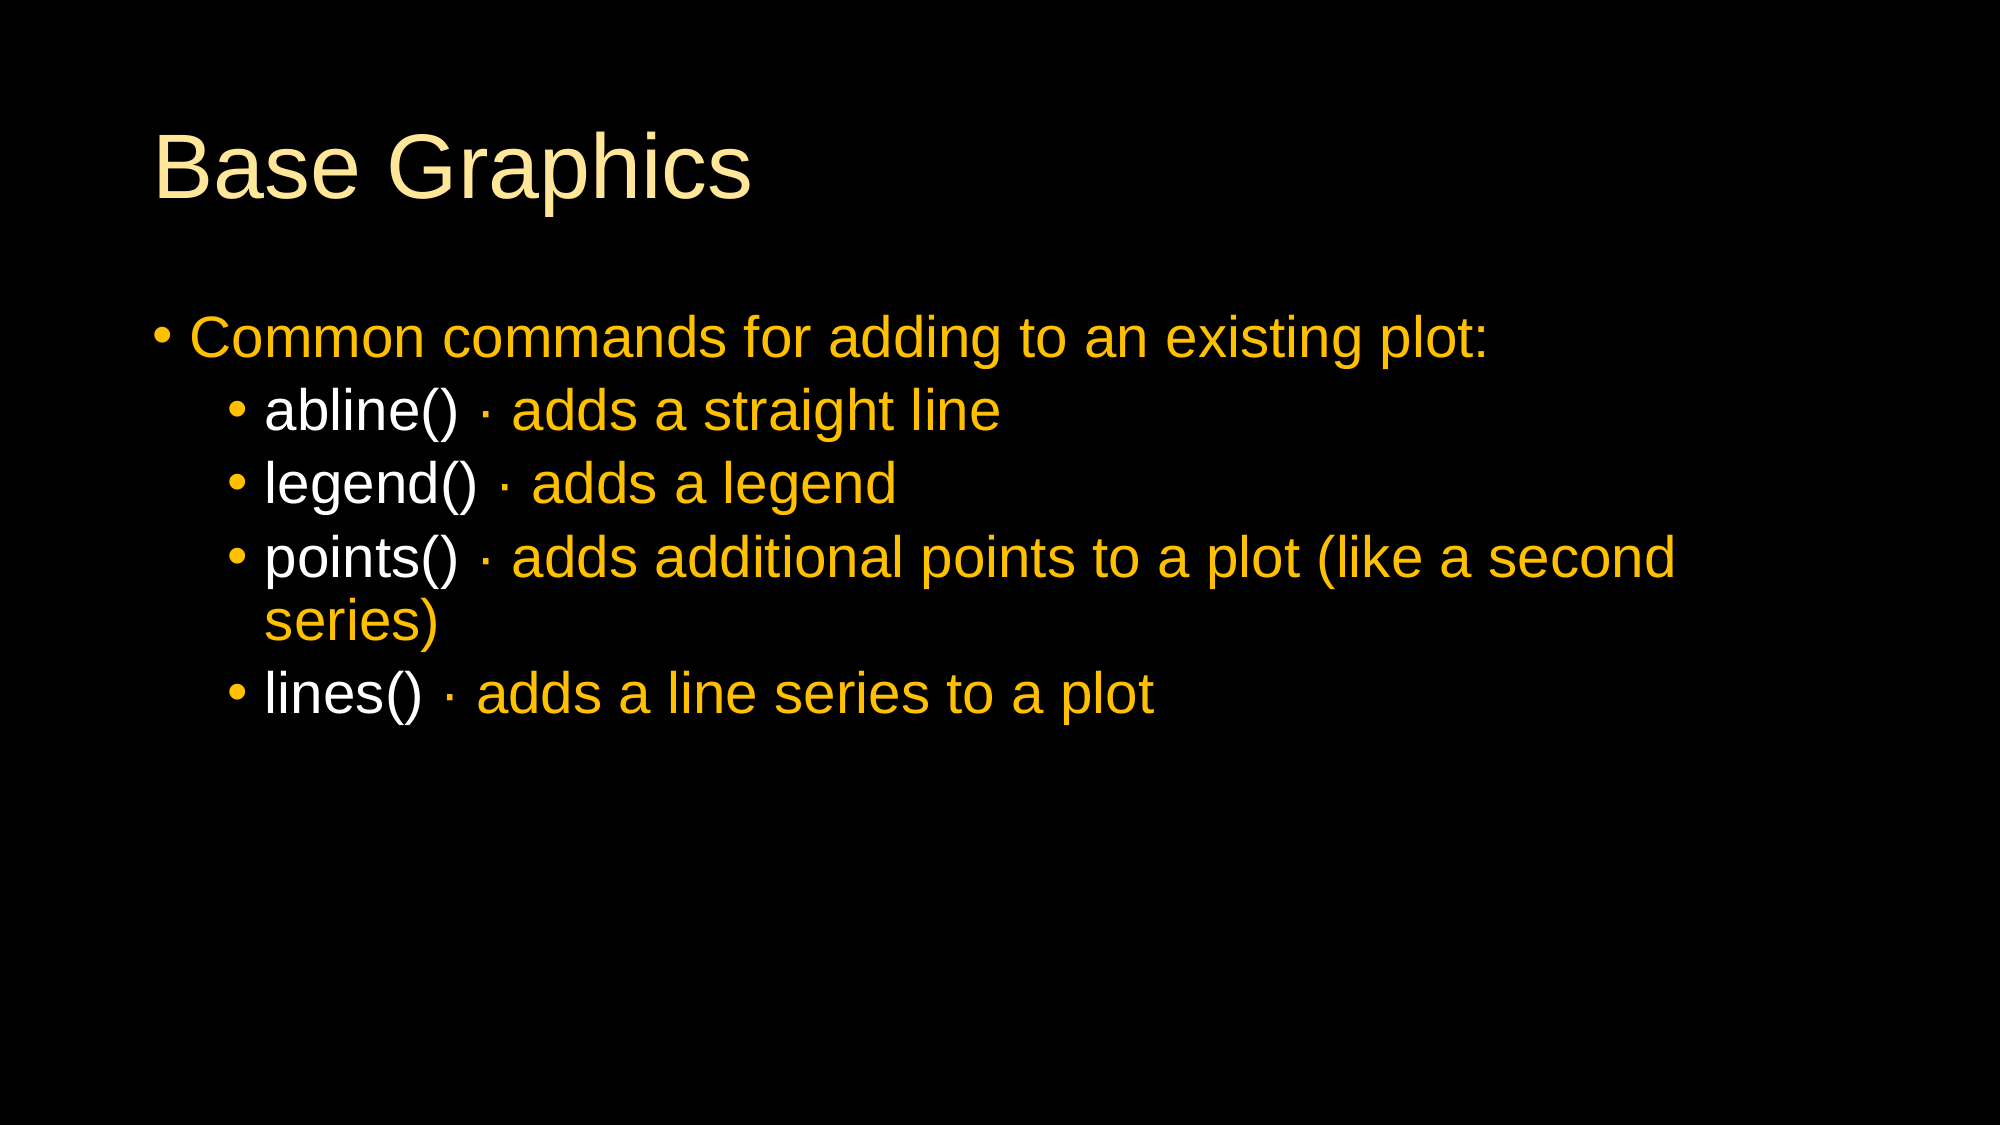

# Base Graphics
Common commands for adding to an existing plot:
​abline() · adds a straight line
​legend() · adds a legend
​points() · adds additional points to a plot (like a second series)
​lines() · adds a line series to a plot